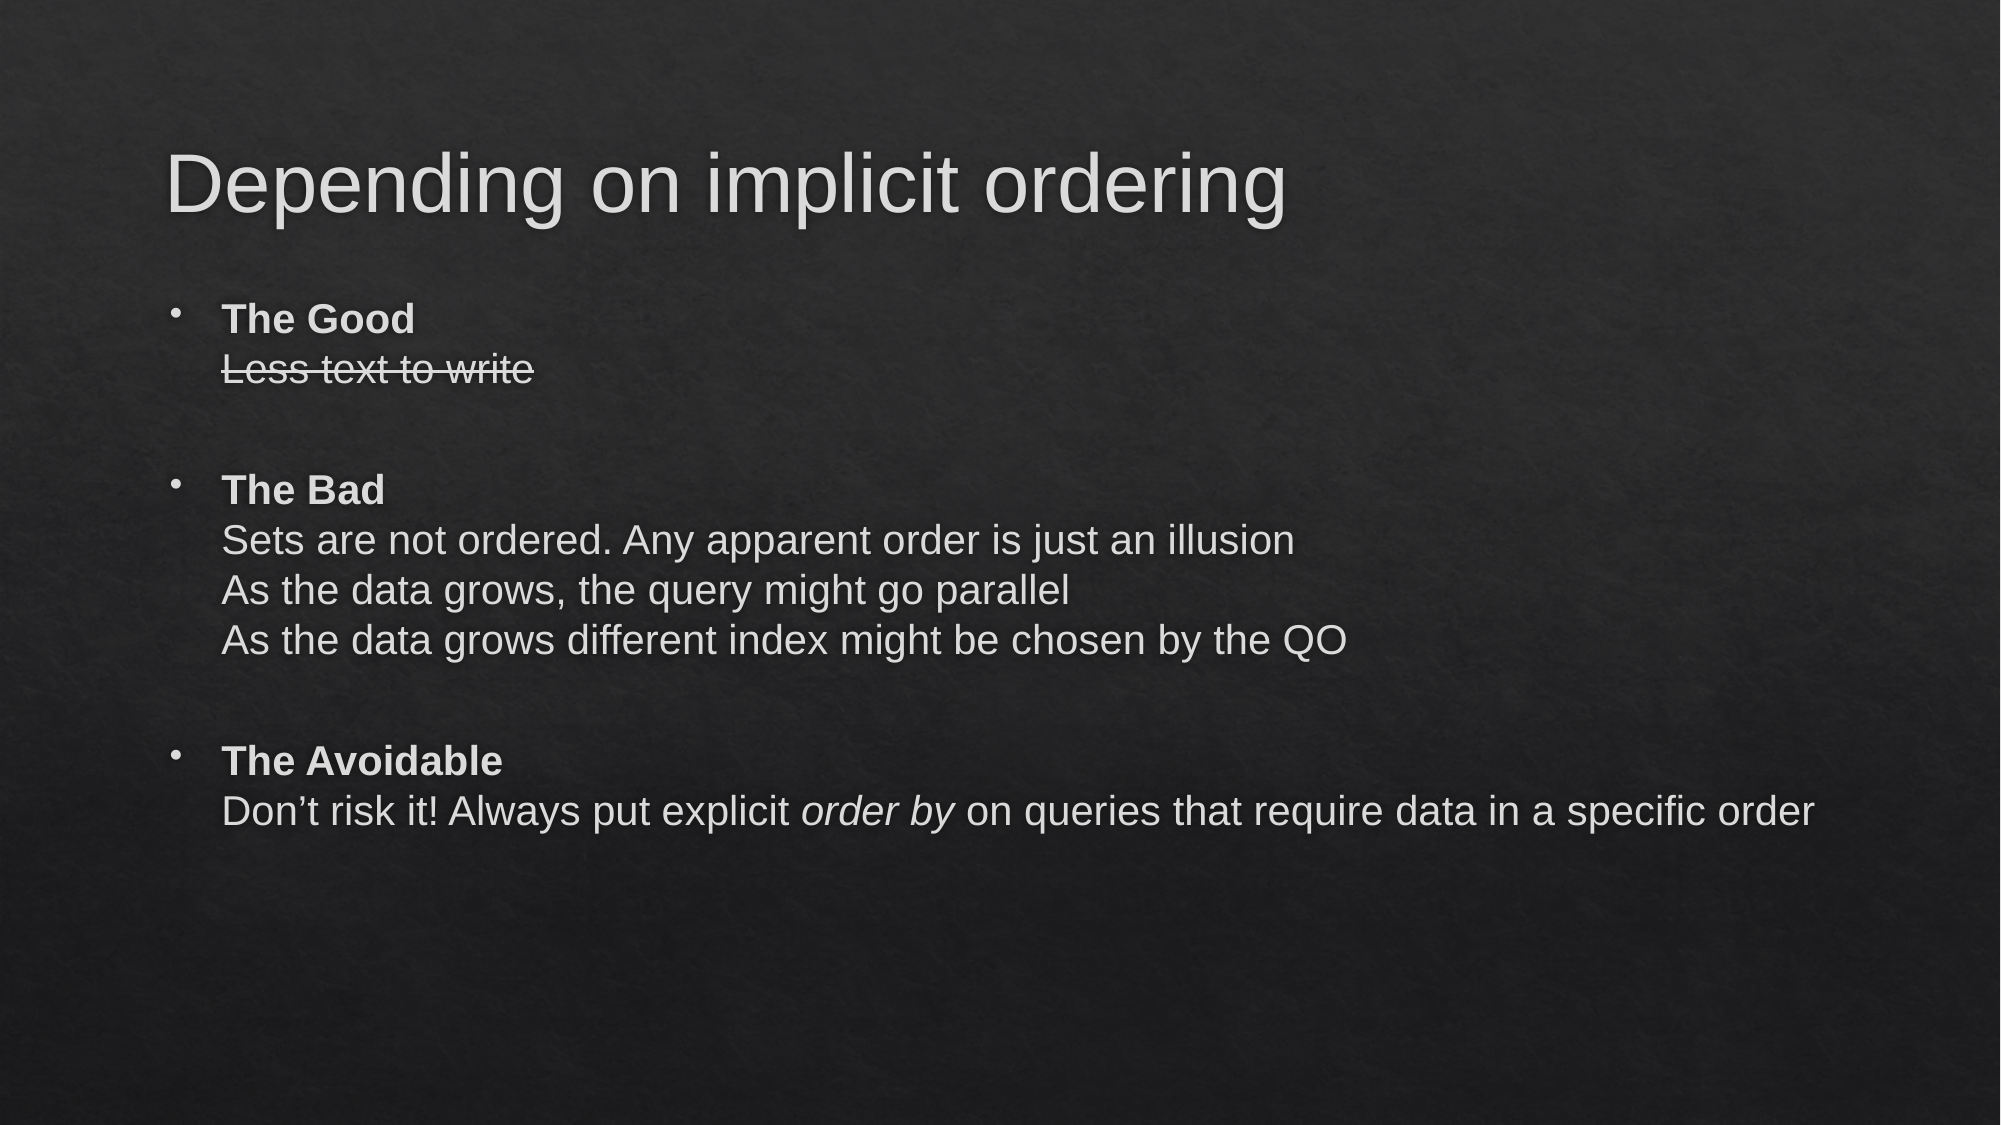

# Depending on implicit ordering
The Good
Less text to write
The Bad
Sets are not ordered. Any apparent order is just an illusion
As the data grows, the query might go parallel
As the data grows different index might be chosen by the QO
The Avoidable
Don’t risk it! Always put explicit order by on queries that require data in a specific order